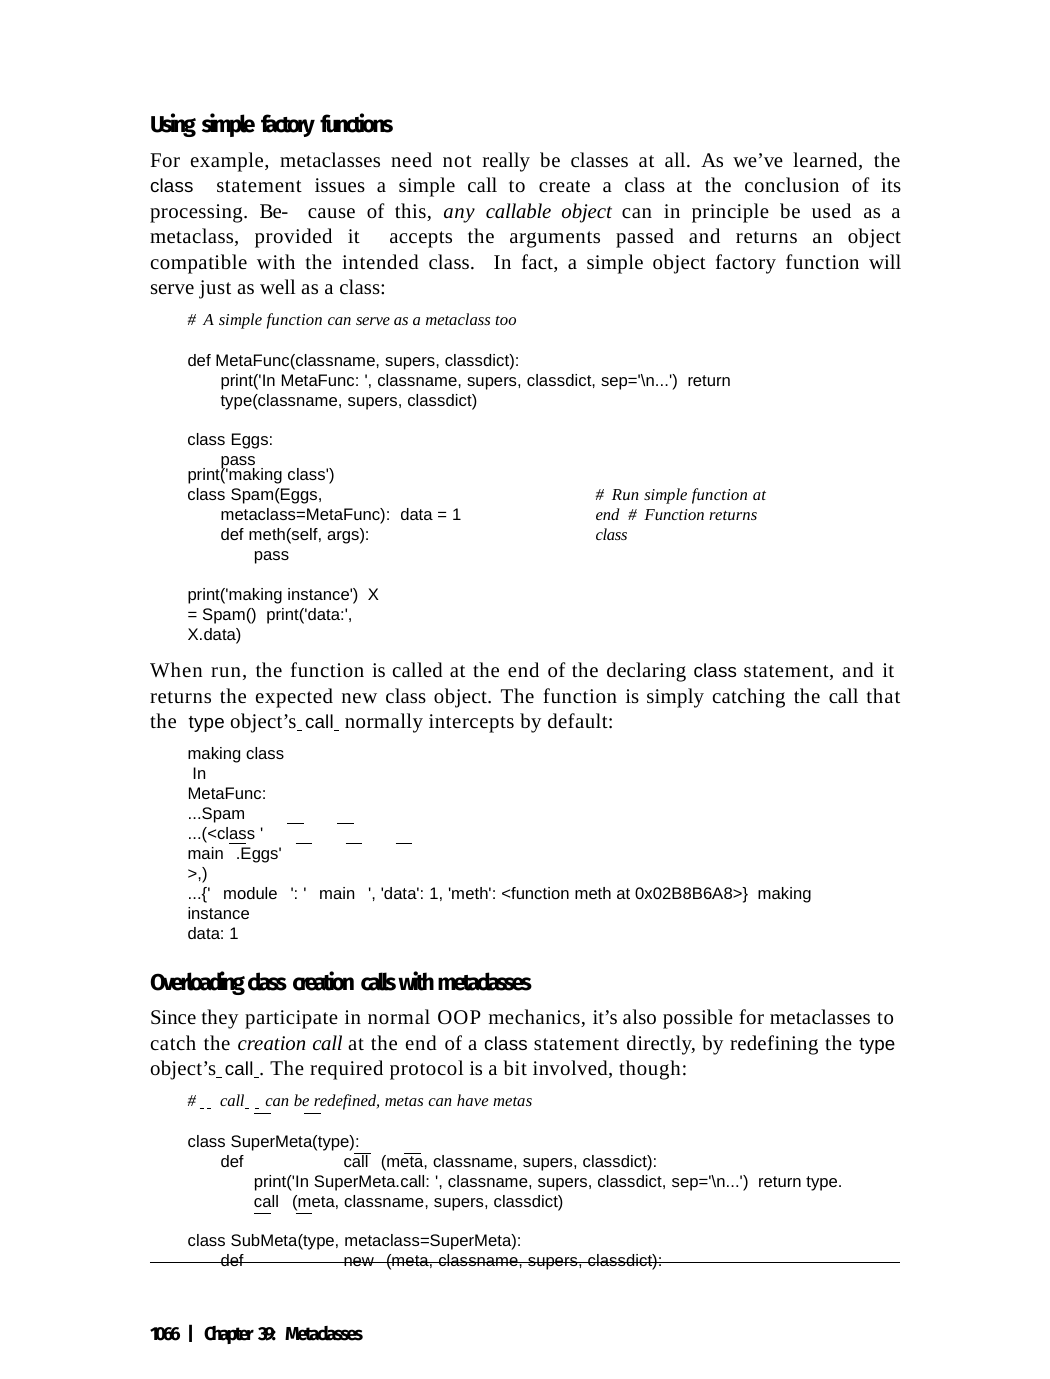

Using simple factory functions
For example, metaclasses need not really be classes at all. As we’ve learned, the class  statement issues a simple call to create a class at the conclusion of its processing. Be-  cause of this, any callable object can in principle be used as a metaclass, provided it  accepts the arguments passed and returns an object compatible with the intended class.  In fact, a simple object factory function will serve just as well as a class:
# A simple function can serve as a metaclass too

def MetaFunc(classname, supers, classdict):
print('In MetaFunc: ', classname, supers, classdict, sep='\n...')  return type(classname, supers, classdict)

class Eggs:  pass
print('making class')
class Spam(Eggs, metaclass=MetaFunc):  data = 1
def meth(self, args):  pass
# Run simple function at end  # Function returns class
print('making instance')  X = Spam()  print('data:', X.data)
When run, the function is called at the end of the declaring class statement, and it  returns the expected new class object. The function is simply catching the call that the  type object’s call normally intercepts by default:
making class  In MetaFunc:
...Spam
...(<class ' main .Eggs'>,)
...{' module ': ' main ', 'data': 1, 'meth': <function meth at 0x02B8B6A8>}  making instance
data: 1

Overloading class creation calls with metaclasses
Since they participate in normal OOP mechanics, it’s also possible for metaclasses to  catch the creation call at the end of a class statement directly, by redefining the type  object’s call . The required protocol is a bit involved, though:
#  call  can be redefined, metas can have metas

class SuperMeta(type):
def	call (meta, classname, supers, classdict):
print('In SuperMeta.call: ', classname, supers, classdict, sep='\n...')  return type. call (meta, classname, supers, classdict)

class SubMeta(type, metaclass=SuperMeta):
def	new (meta, classname, supers, classdict):

1066  |  Chapter 39:  Metaclasses